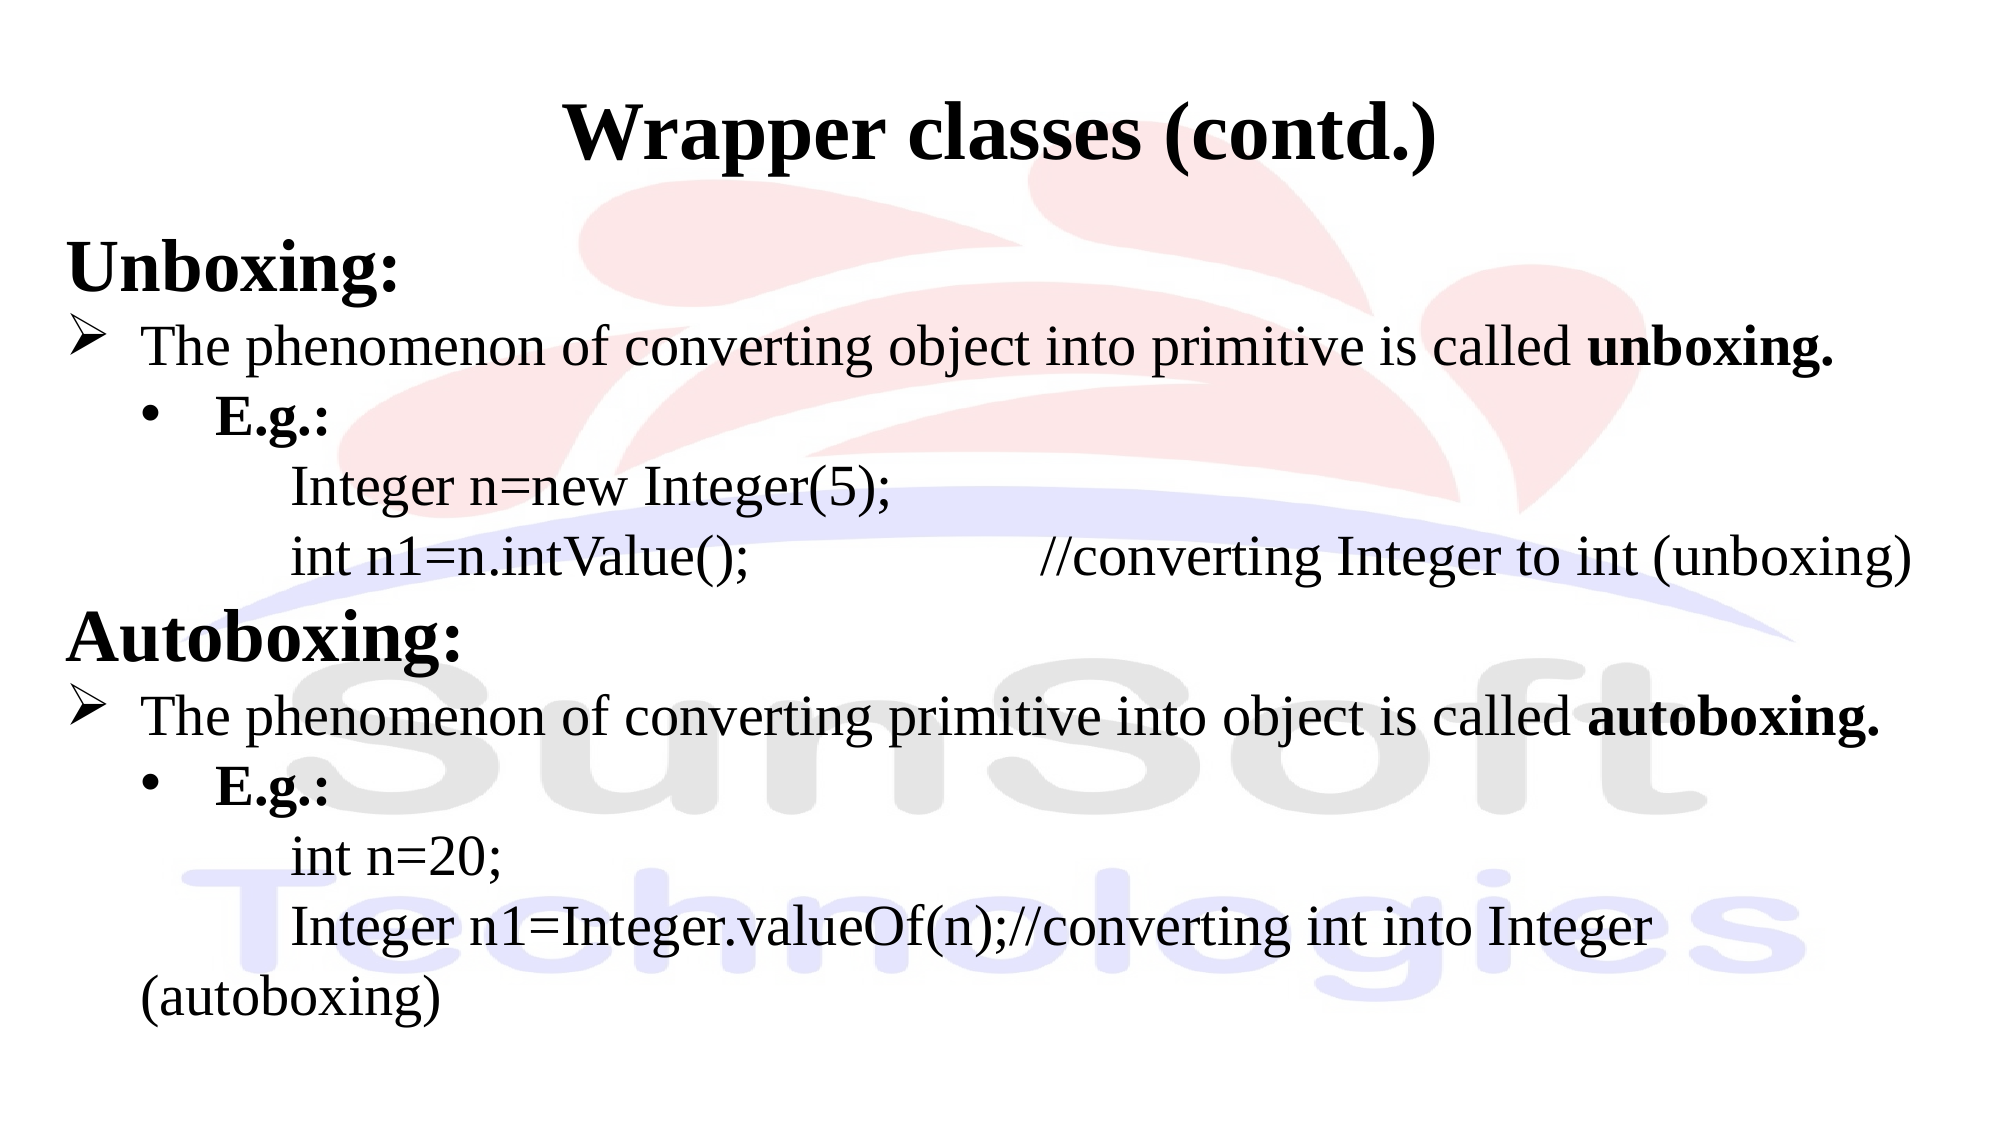

Wrapper classes (contd.)
Unboxing:
The phenomenon of converting object into primitive is called unboxing.
E.g.:
	Integer n=new Integer(5);
	int n1=n.intValue();		//converting Integer to int (unboxing)
Autoboxing:
The phenomenon of converting primitive into object is called autoboxing.
E.g.:
	int n=20;
	Integer n1=Integer.valueOf(n);//converting int into Integer (autoboxing)